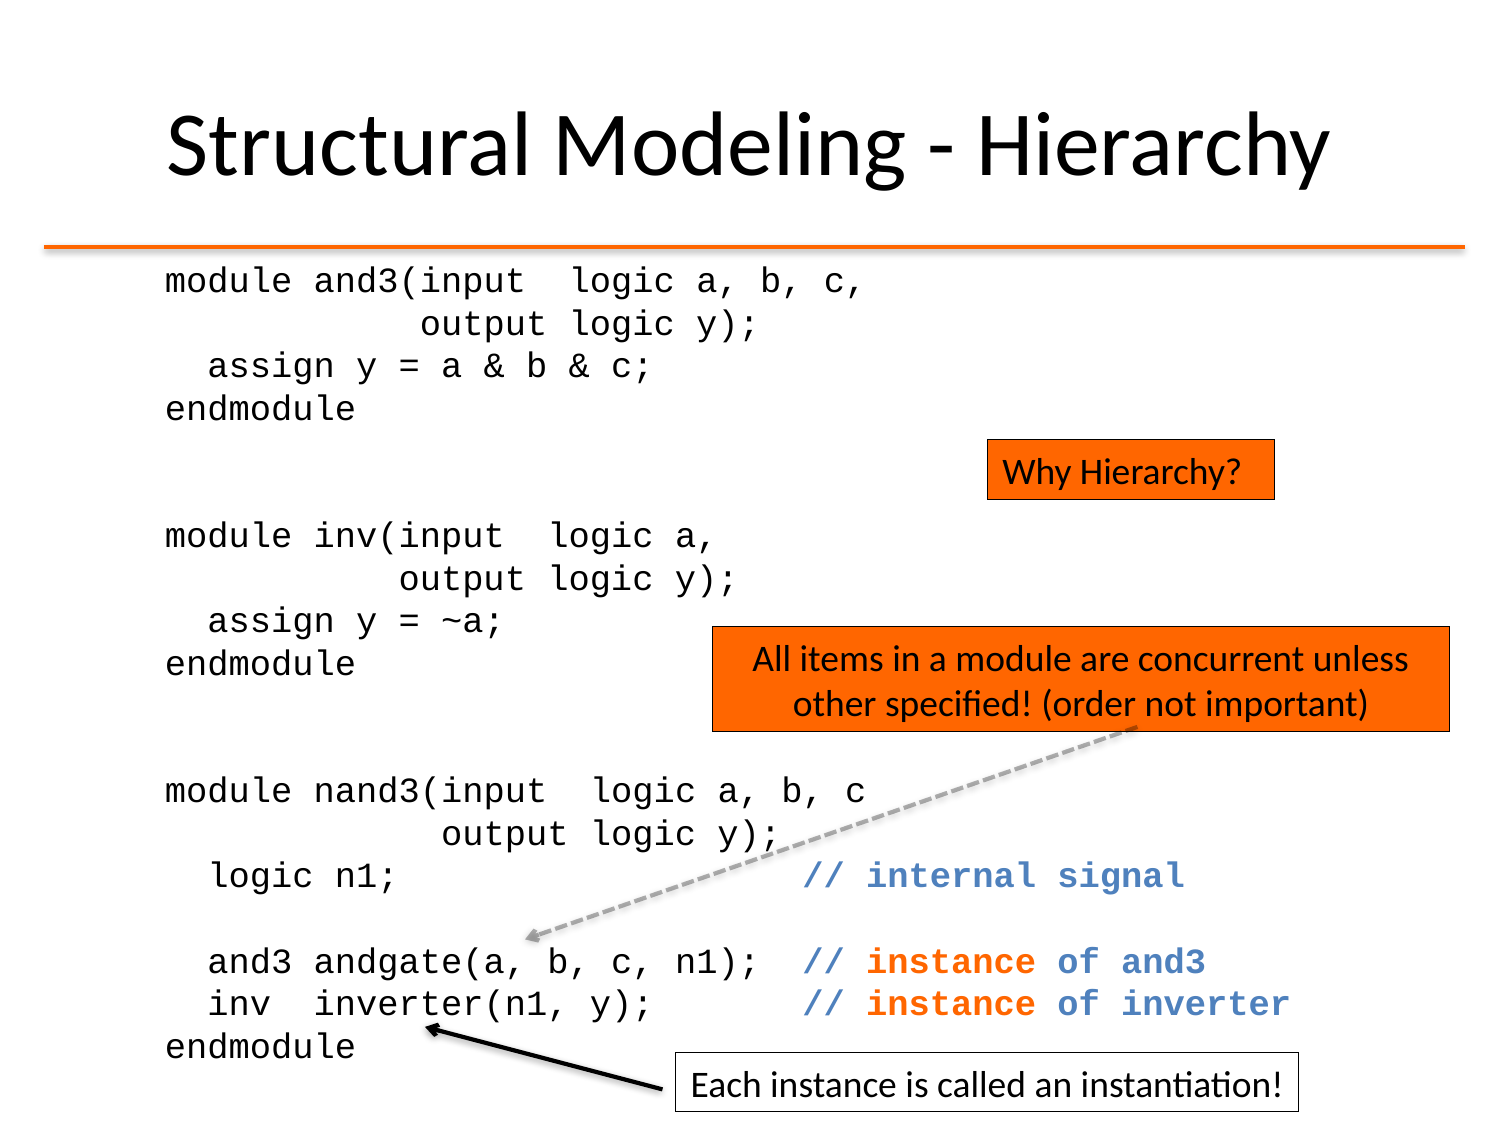

# Structural Modeling - Hierarchy
module and3(input  logic a, b, c,
            output logic y);
  assign y = a & b & c;
endmodule

module inv(input  logic a,
           output logic y);
  assign y = ~a;
endmodule

module nand3(input  logic a, b, c
             output logic y);
  logic n1;                   // internal signal

  and3 andgate(a, b, c, n1);  // instance of and3
  inv  inverter(n1, y);       // instance of inverter
endmodule

Why Hierarchy?
All items in a module are concurrent unless other specified! (order not important)
Each instance is called an instantiation!